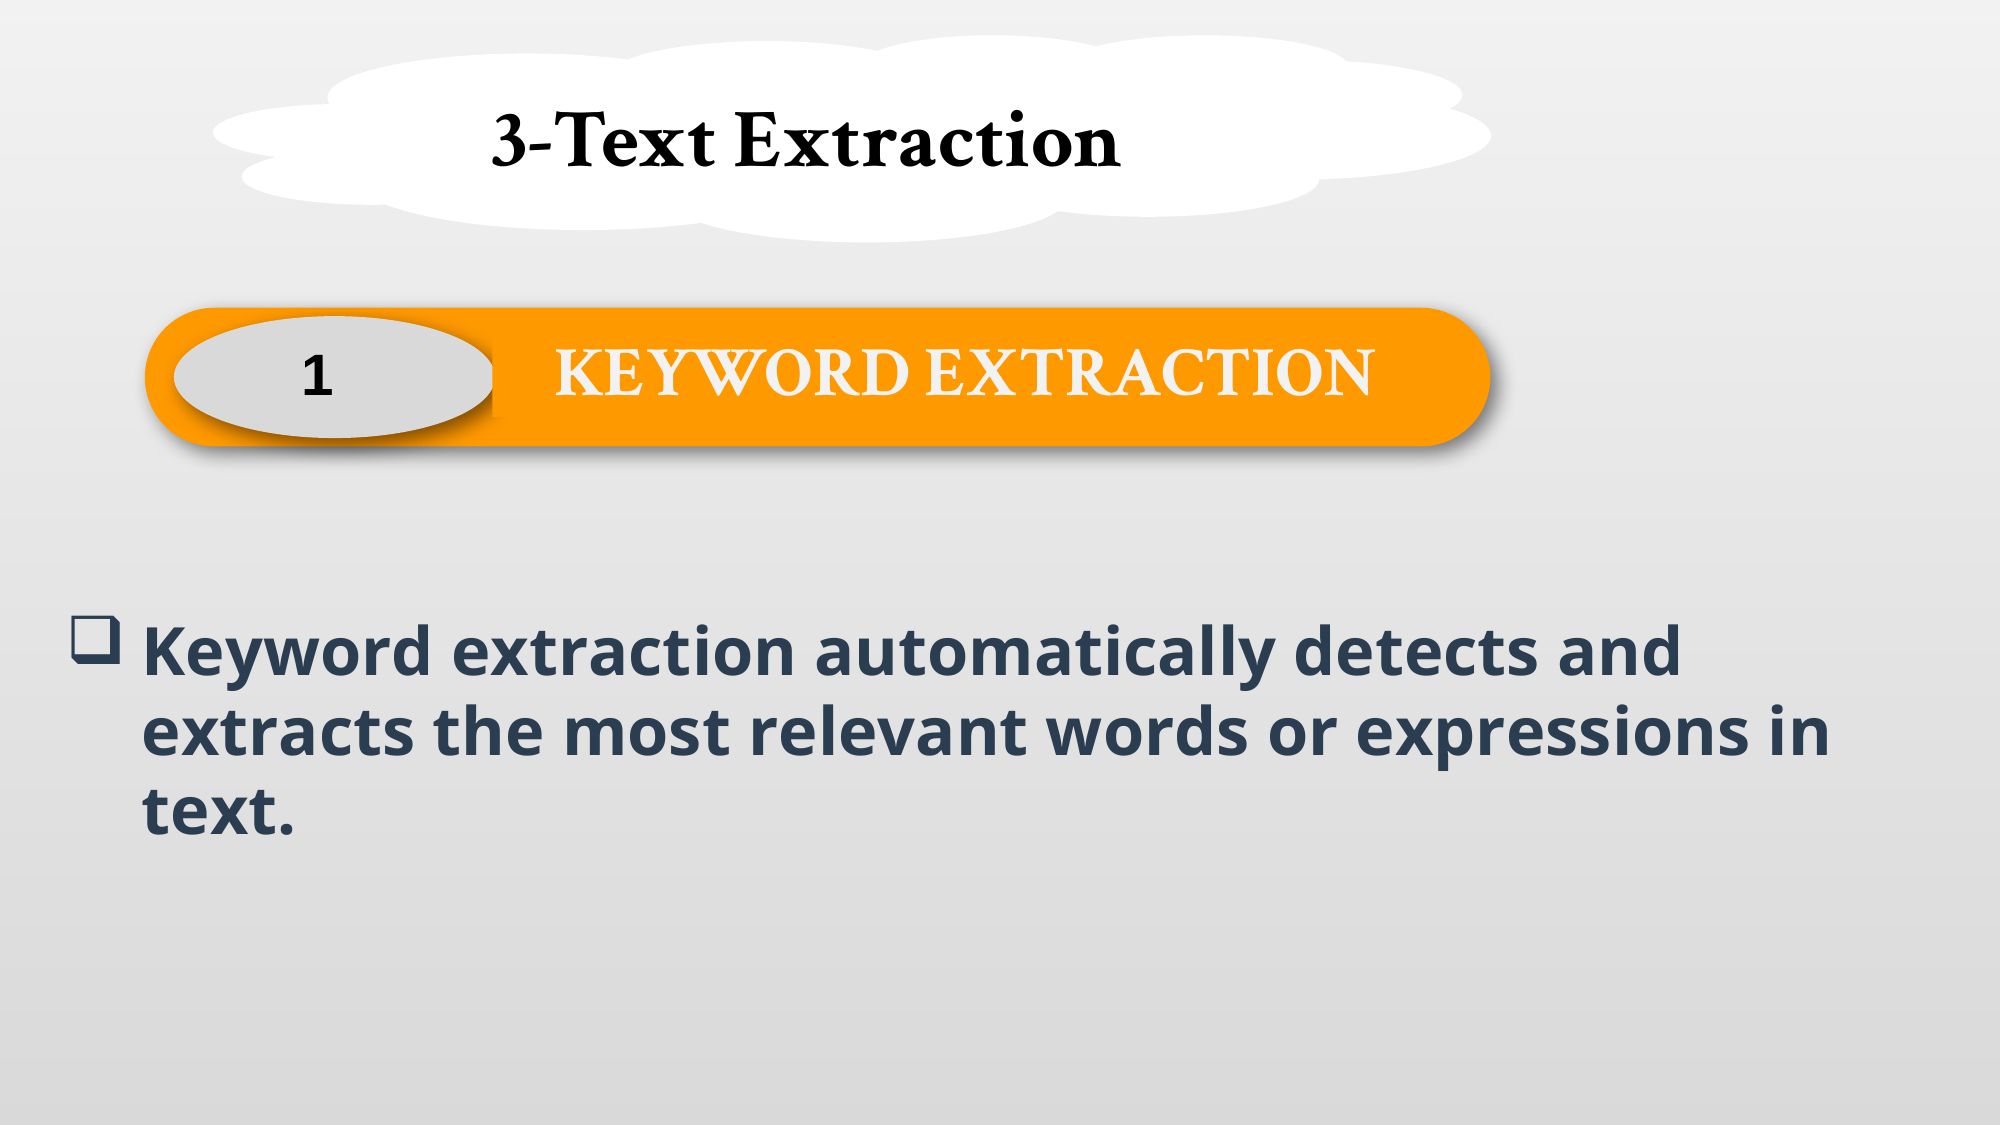

3-Text Extraction

KEYWORD EXTRACTION
1
Keyword extraction automatically detects and extracts the most relevant words or expressions in text.